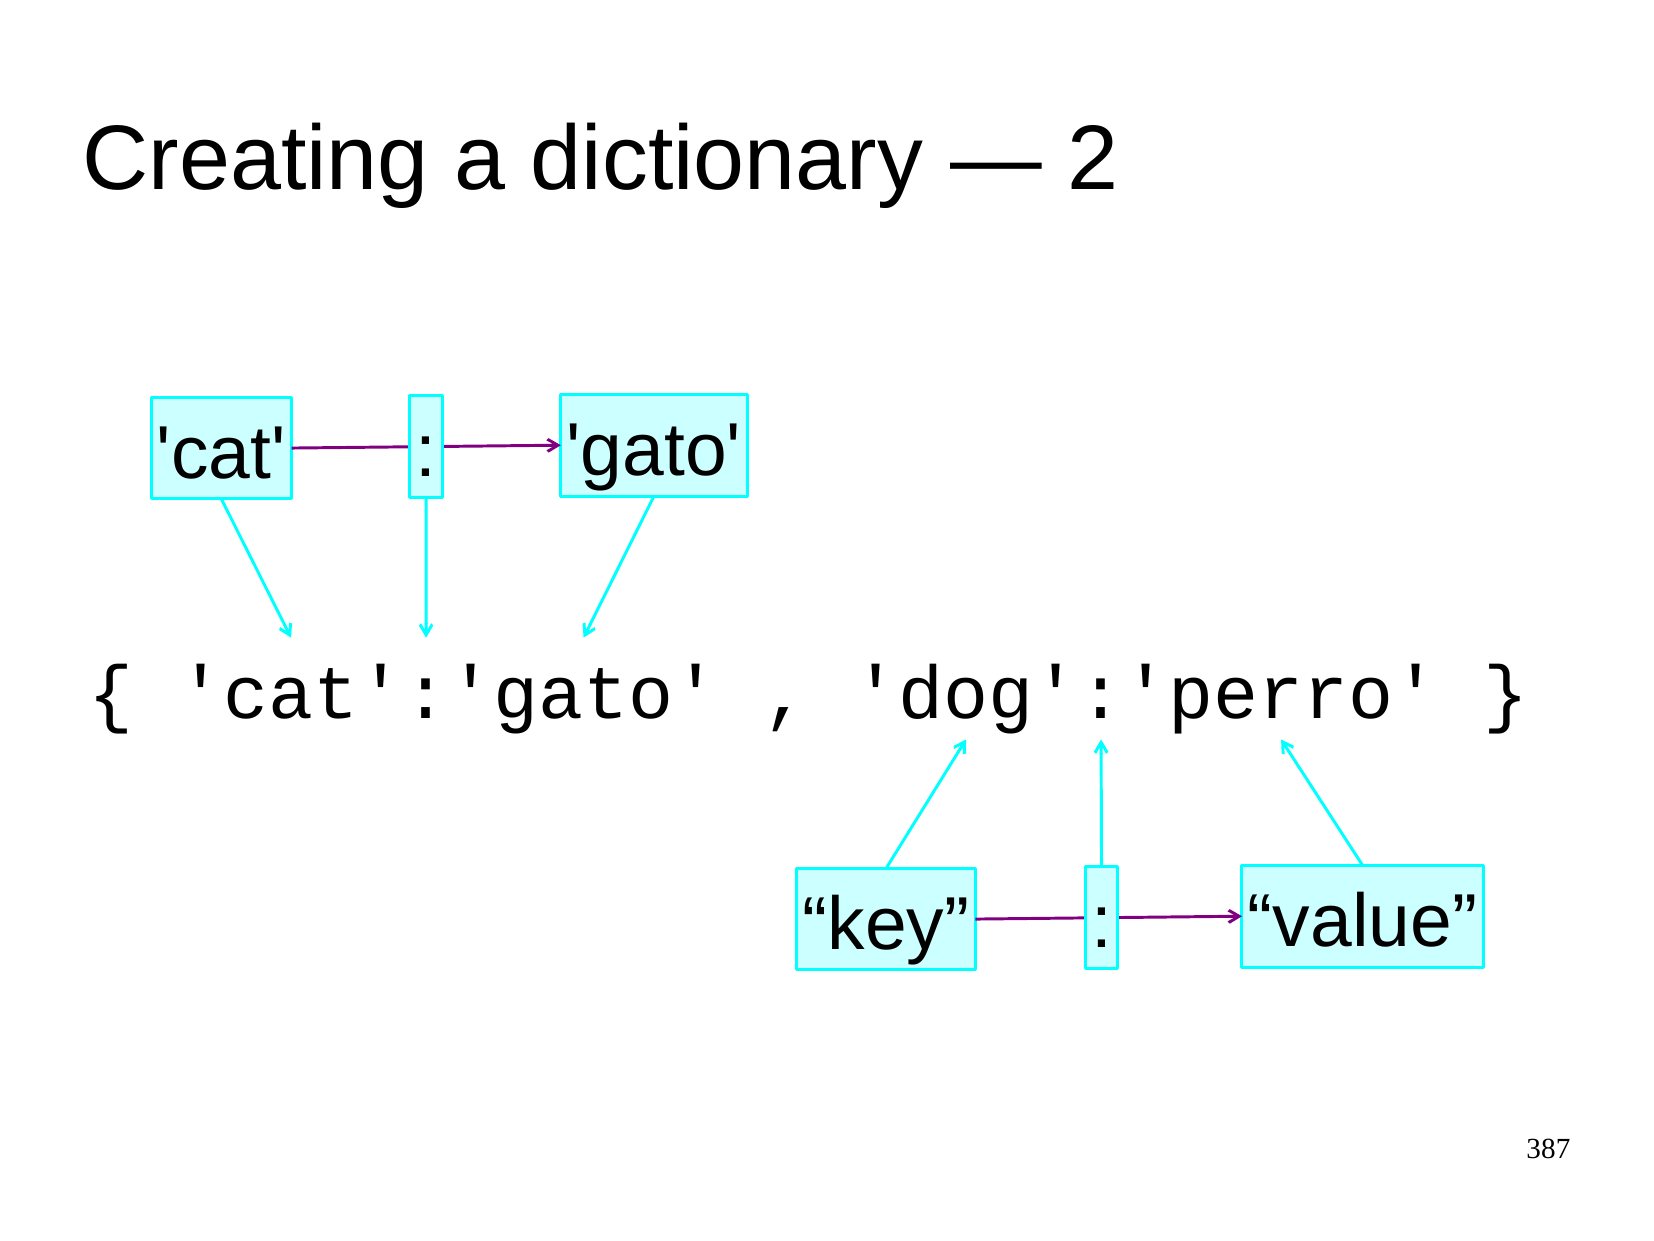

Creating a dictionary — 2
'gato'
:
'cat'
{
'cat'
:
'gato'
,
'dog'
:
'perro'
}
“value”
:
“key”
387